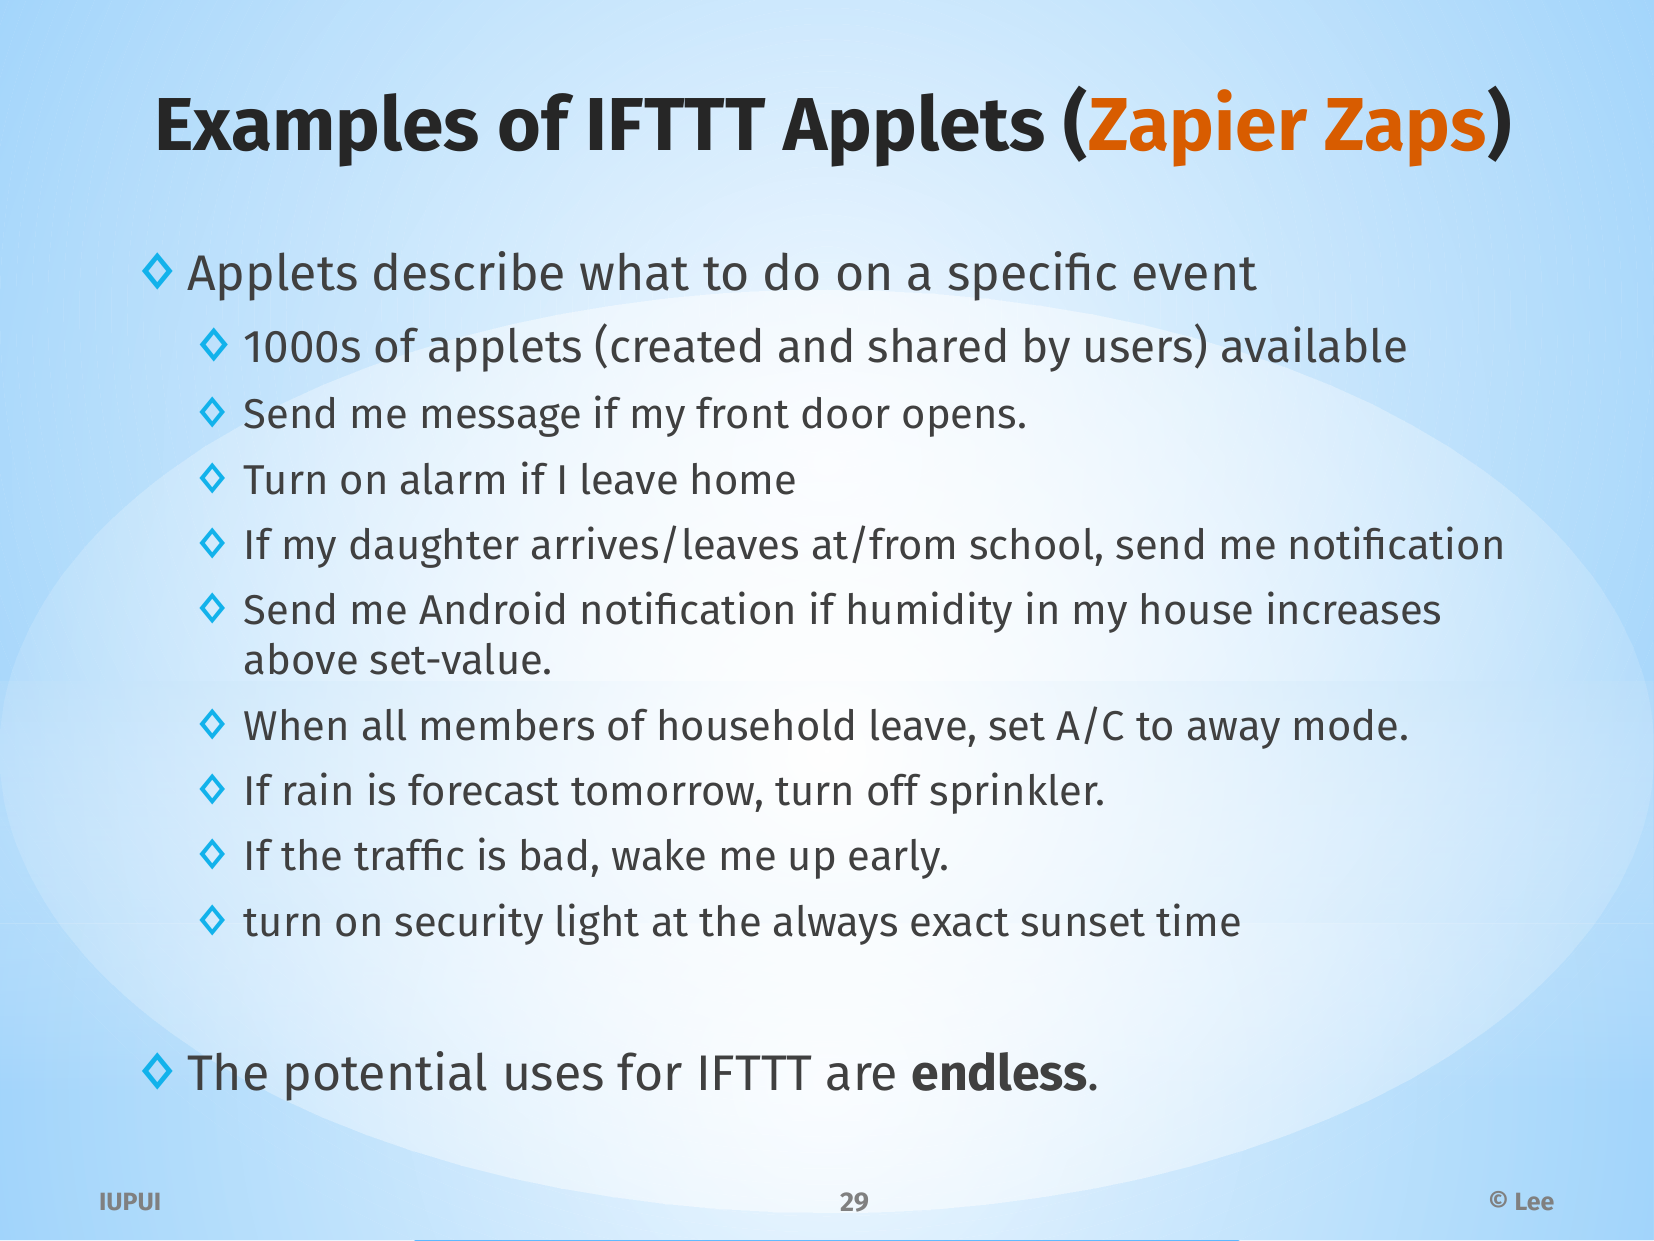

# Examples of IFTTT Applets (Zapier Zaps)
Applets describe what to do on a specific event
1000s of applets (created and shared by users) available
Send me message if my front door opens.
Turn on alarm if I leave home
If my daughter arrives/leaves at/from school, send me notification
Send me Android notification if humidity in my house increases above set-value.
When all members of household leave, set A/C to away mode.
If rain is forecast tomorrow, turn off sprinkler.
If the traffic is bad, wake me up early.
turn on security light at the always exact sunset time

The potential uses for IFTTT are endless.

IUPUI
29
© Lee